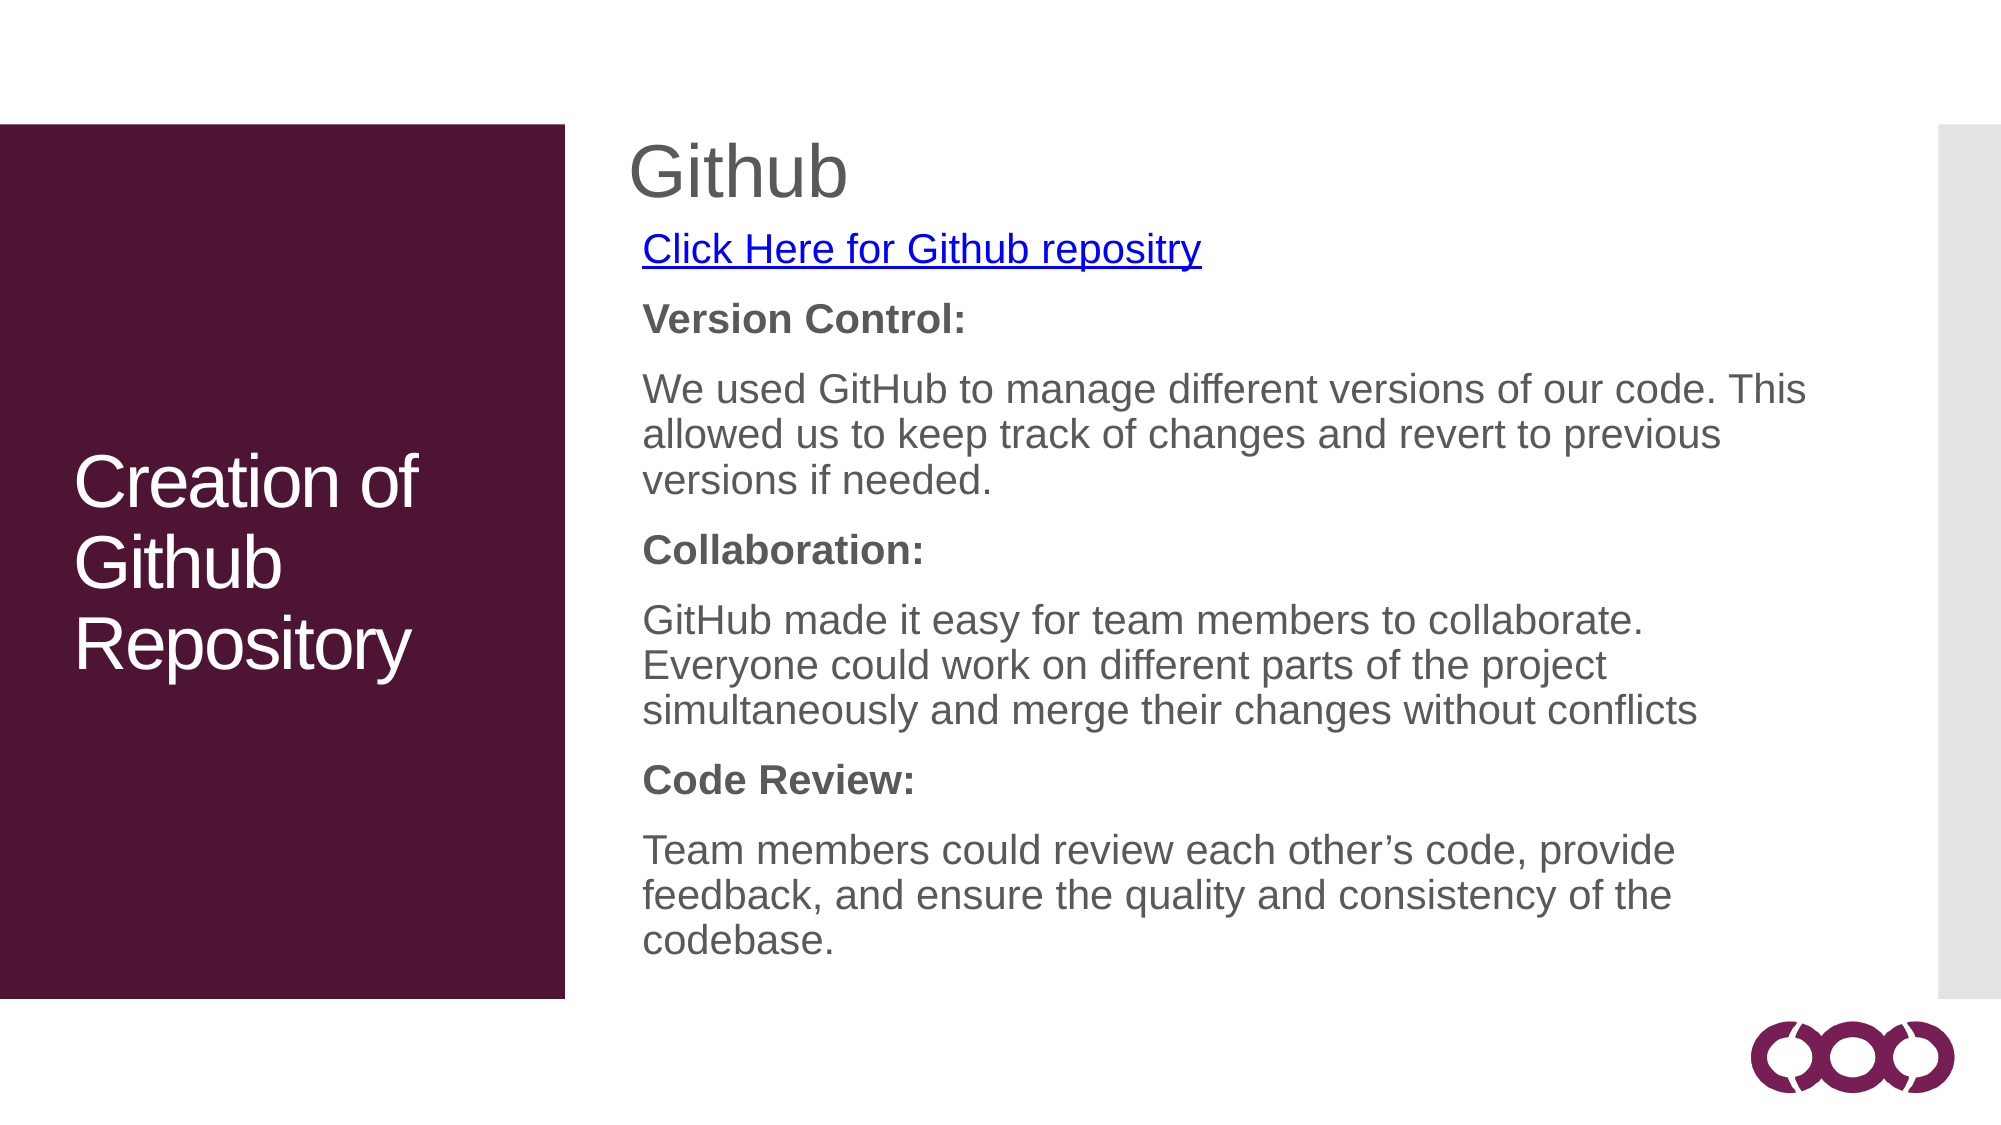

Github
Click Here for Github repositry
Version Control:
We used GitHub to manage different versions of our code. This allowed us to keep track of changes and revert to previous versions if needed.
Collaboration:
GitHub made it easy for team members to collaborate. Everyone could work on different parts of the project simultaneously and merge their changes without conflicts
Code Review:
Team members could review each other’s code, provide feedback, and ensure the quality and consistency of the codebase.
Creation of Github Repository